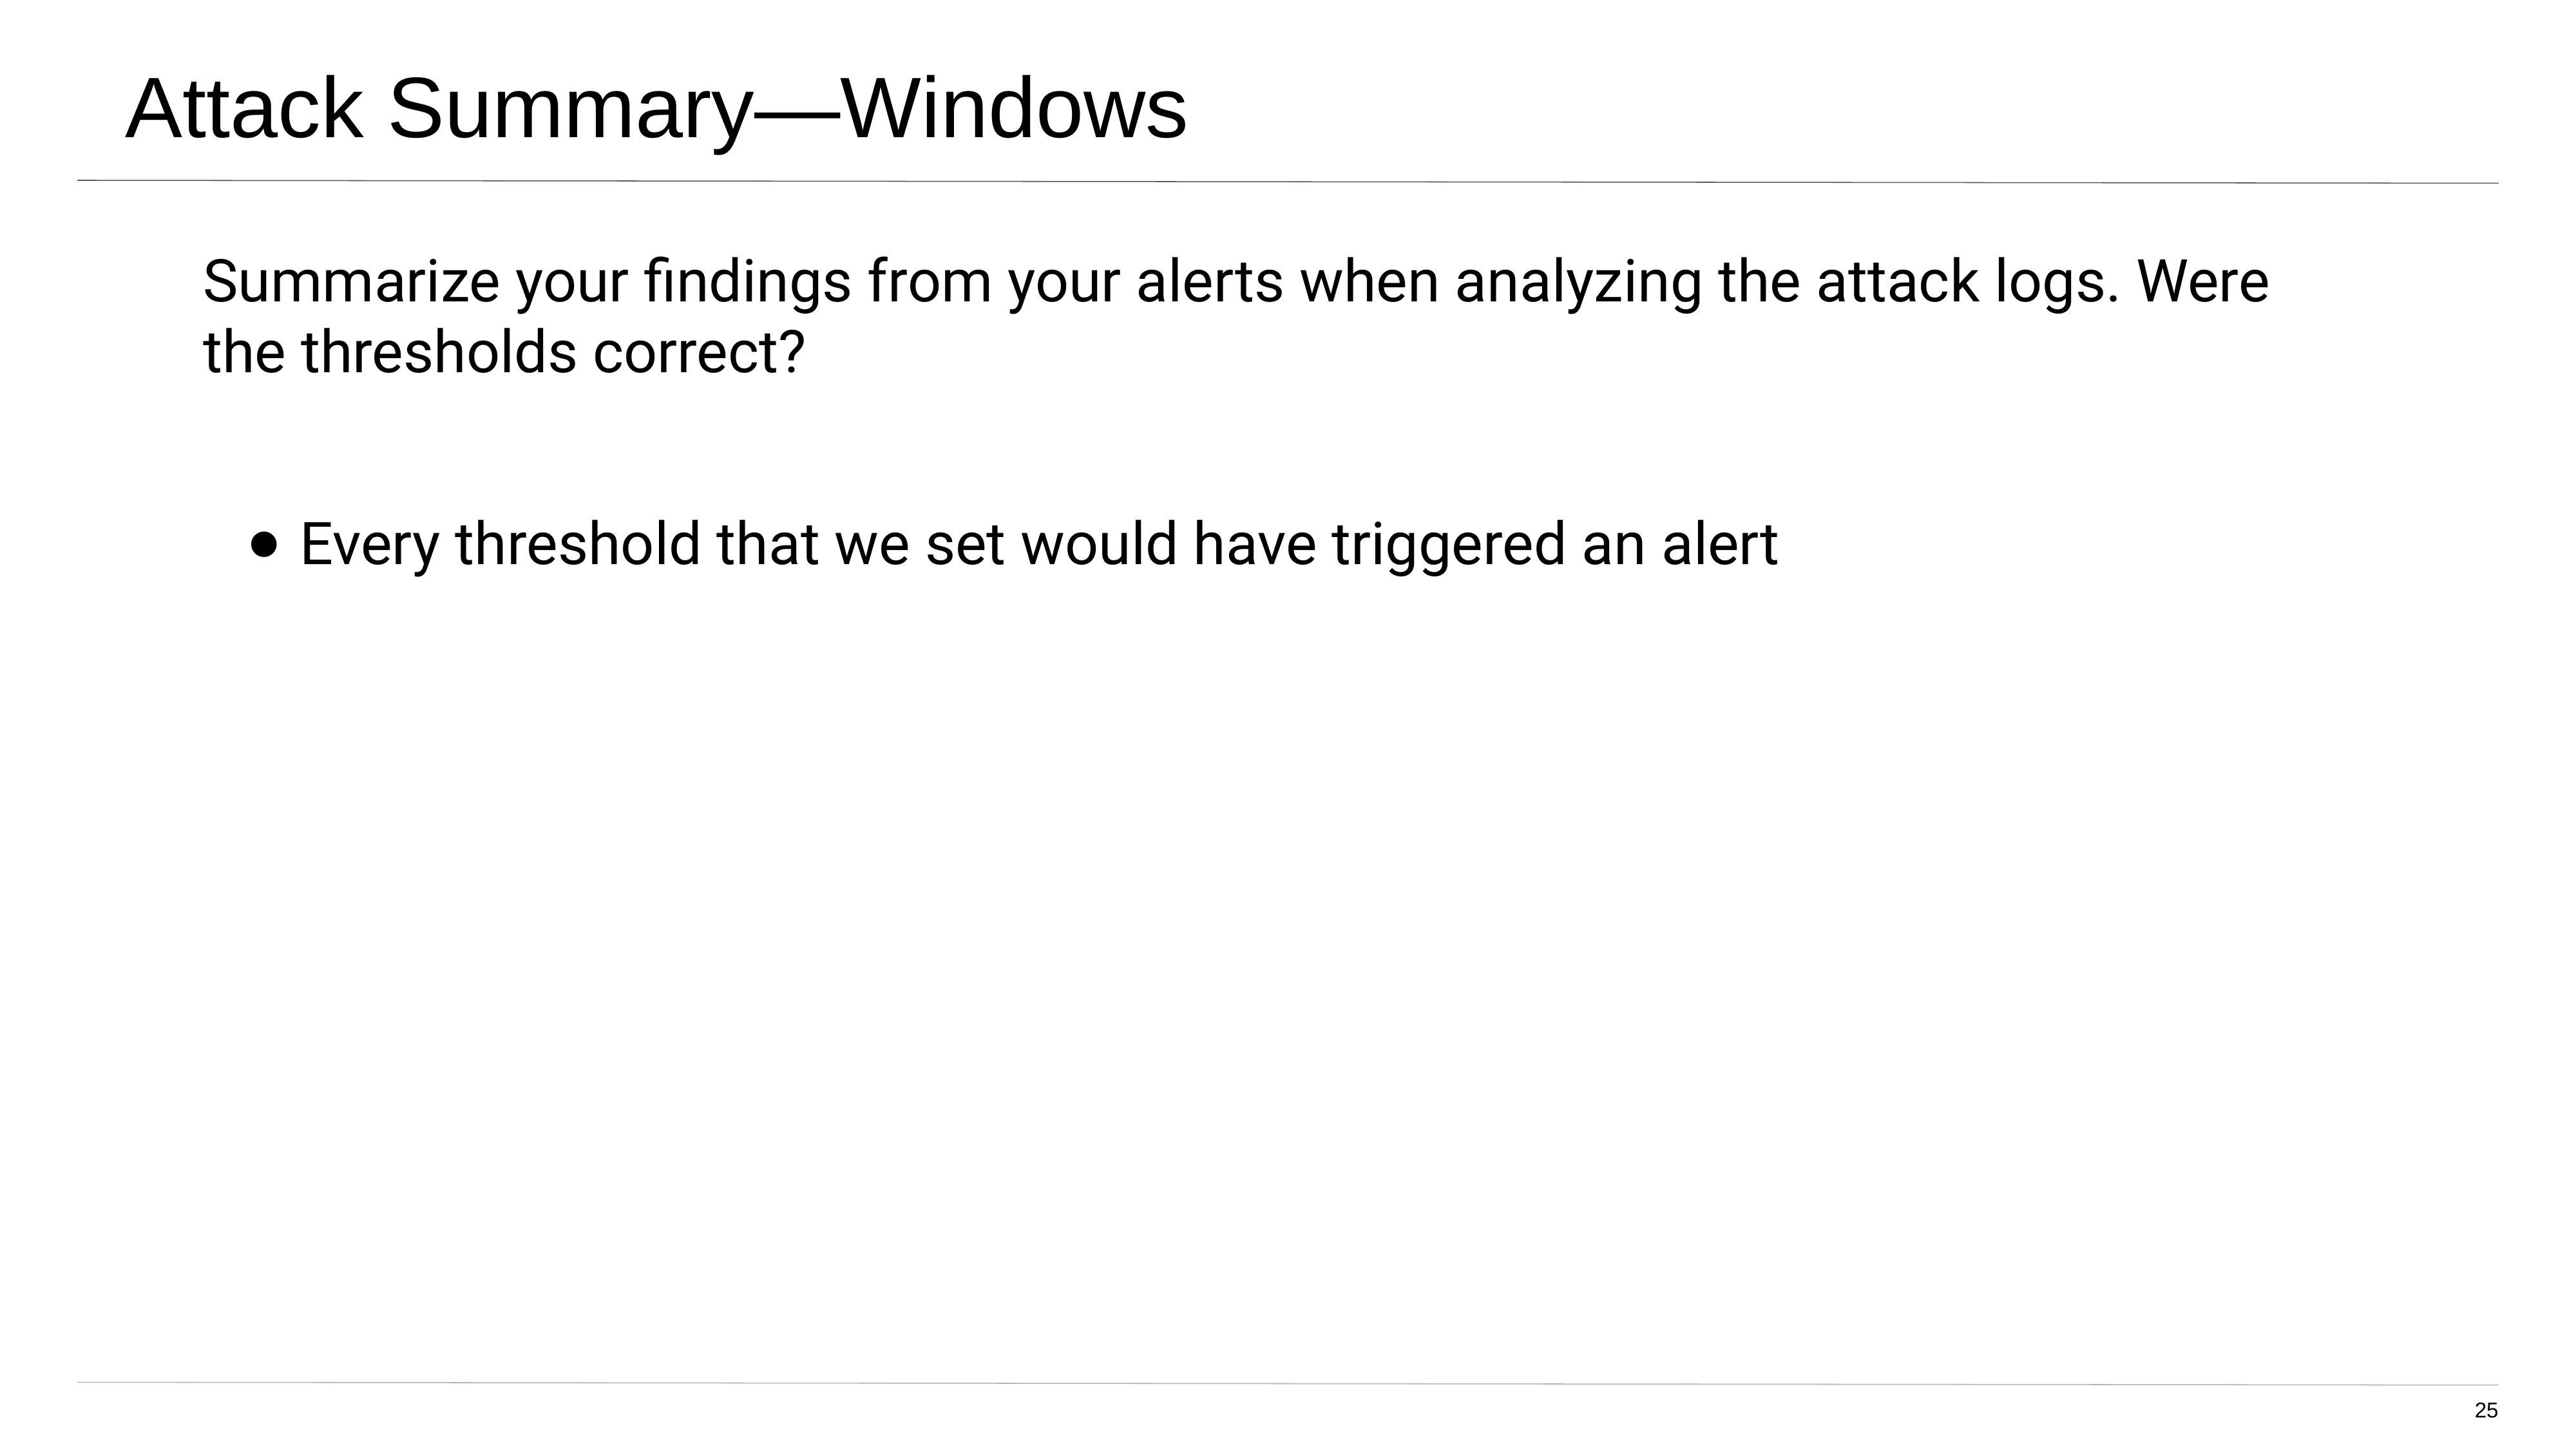

# Attack Summary—Windows
Summarize your findings from your alerts when analyzing the attack logs. Were the thresholds correct?

Every threshold that we set would have triggered an alert

25